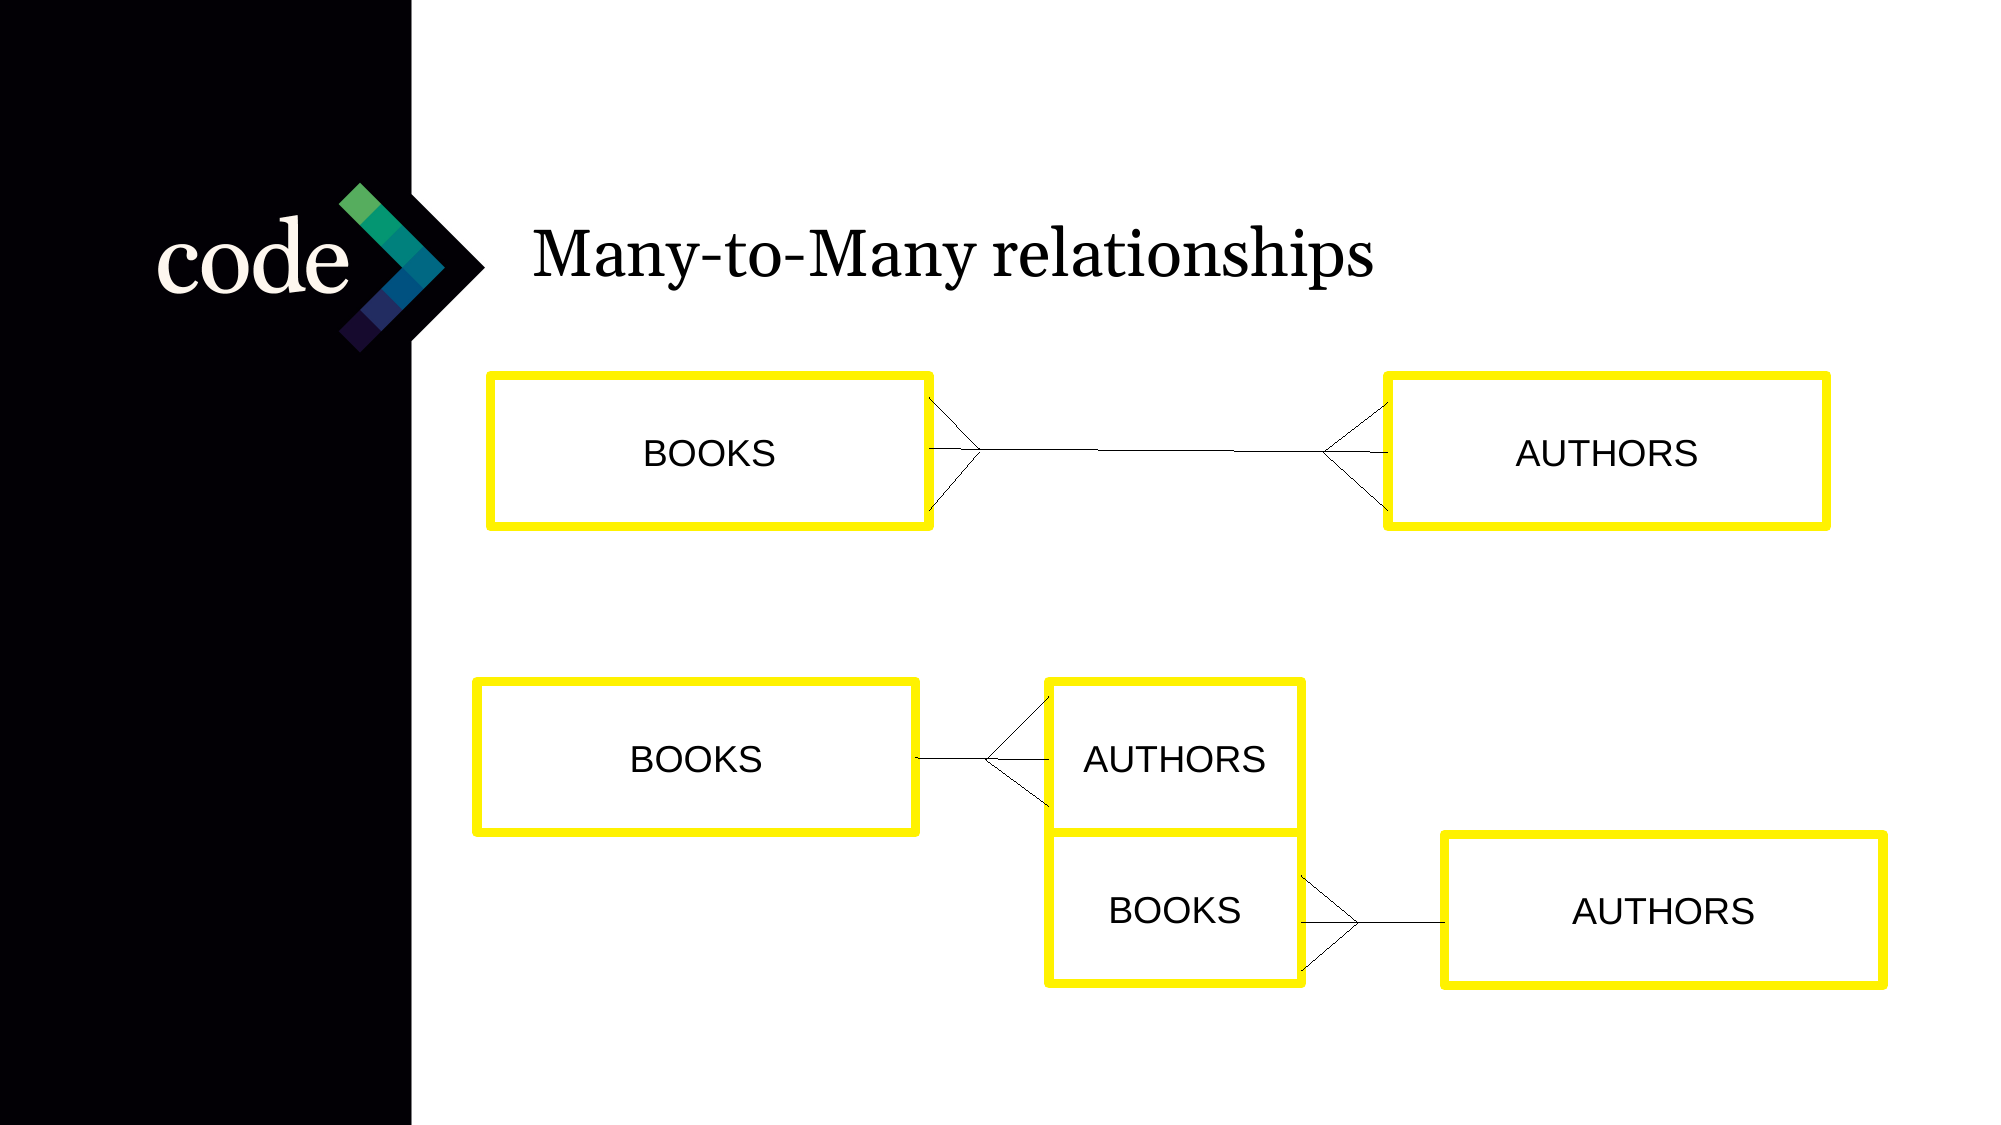

Many-to-Many relationships
BOOKS
AUTHORS

BOOKS
AUTHORS

BOOKS
AUTHORS